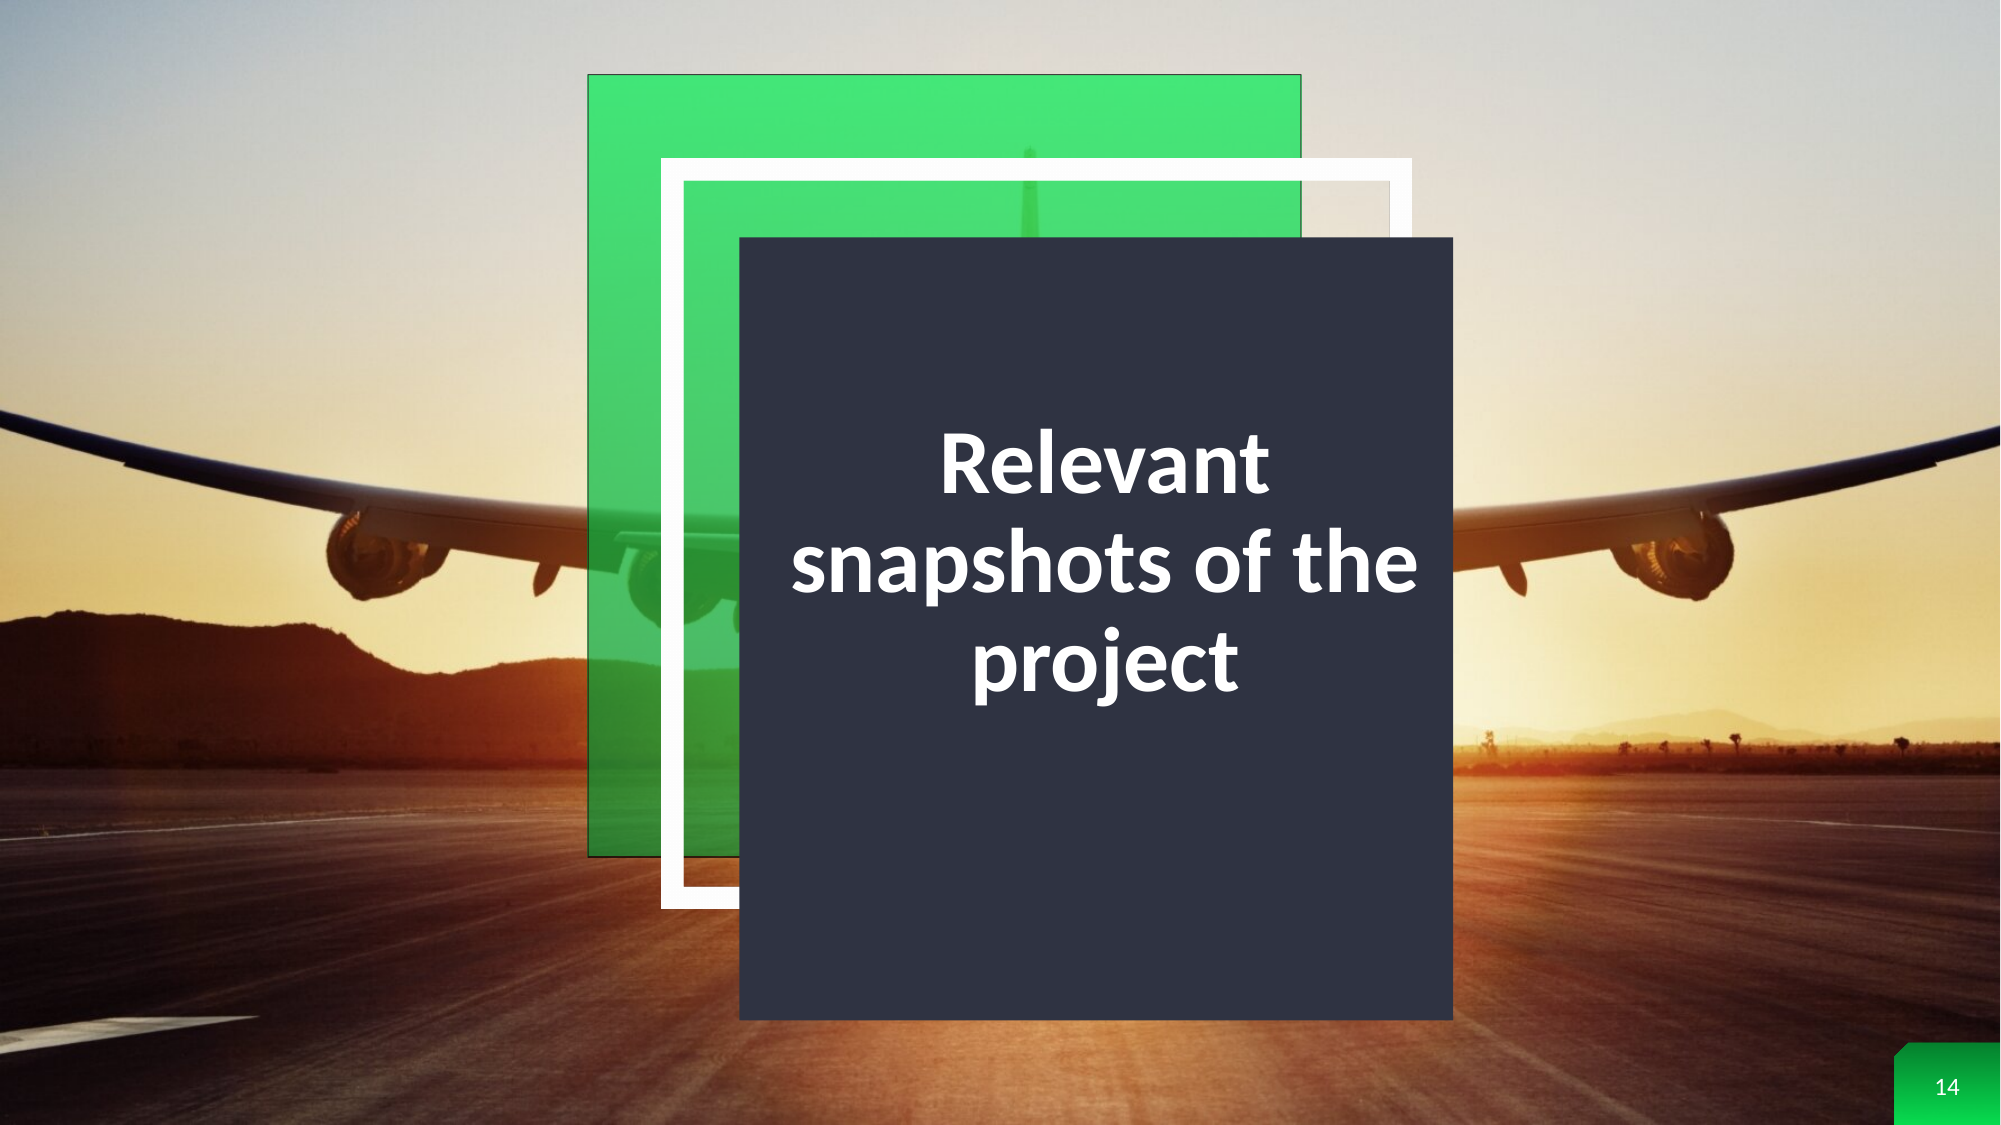

# Relevant snapshots of the project

14